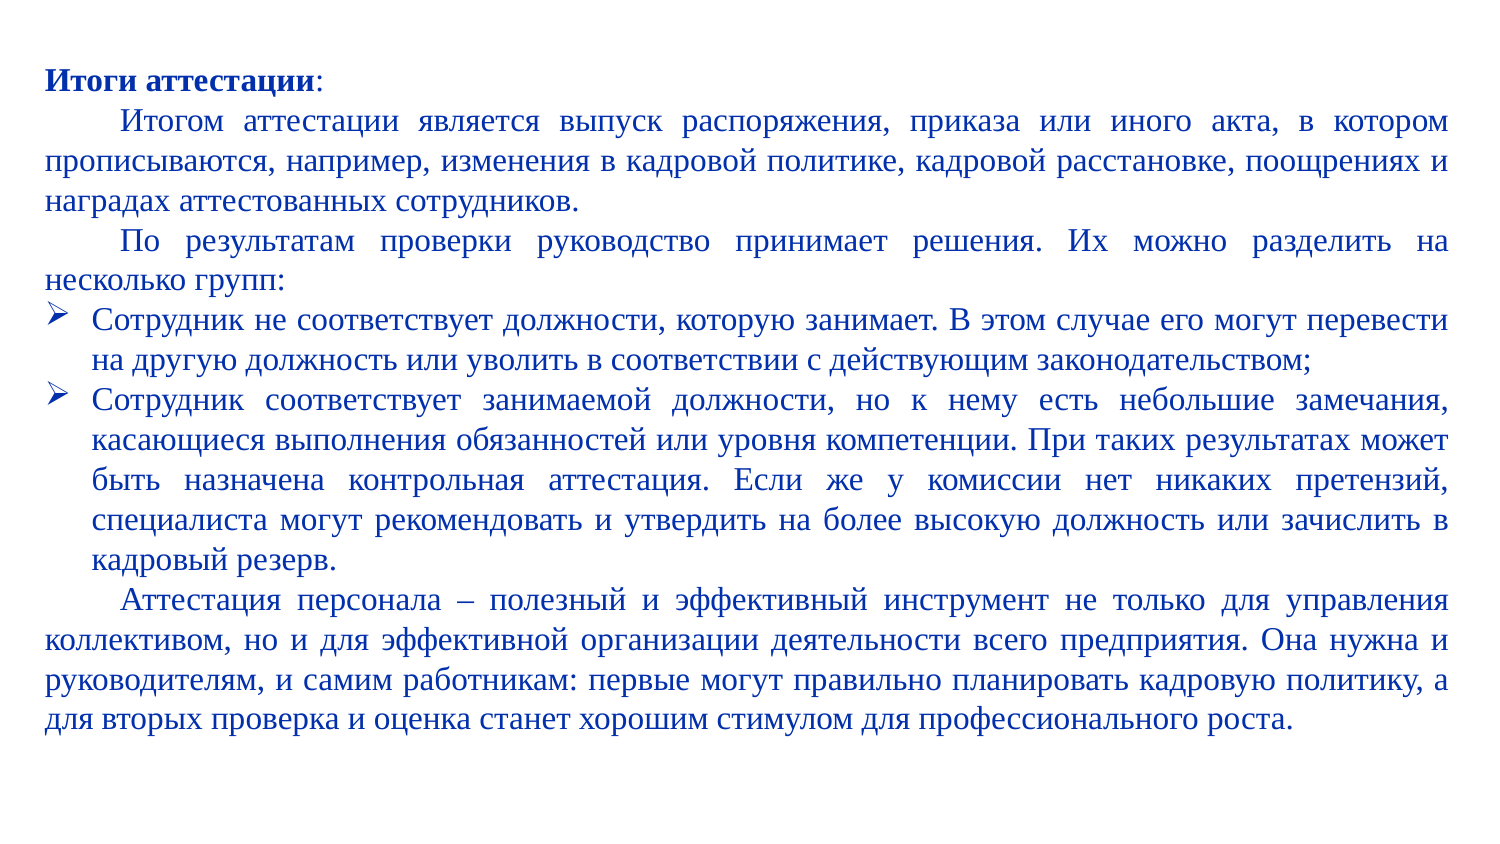

Итоги аттестации:
Итогом аттестации является выпуск распоряжения, приказа или иного акта, в котором прописываются, например, изменения в кадровой политике, кадровой расстановке, поощрениях и наградах аттестованных сотрудников.
По результатам проверки руководство принимает решения. Их можно разделить на несколько групп:
Сотрудник не соответствует должности, которую занимает. В этом случае его могут перевести на другую должность или уволить в соответствии с действующим законодательством;
Сотрудник соответствует занимаемой должности, но к нему есть небольшие замечания, касающиеся выполнения обязанностей или уровня компетенции. При таких результатах может быть назначена контрольная аттестация. Если же у комиссии нет никаких претензий, специалиста могут рекомендовать и утвердить на более высокую должность или зачислить в кадровый резерв.
Аттестация персонала – полезный и эффективный инструмент не только для управления коллективом, но и для эффективной организации деятельности всего предприятия. Она нужна и руководителям, и самим работникам: первые могут правильно планировать кадровую политику, а для вторых проверка и оценка станет хорошим стимулом для профессионального роста.
Благодарю за внимание!